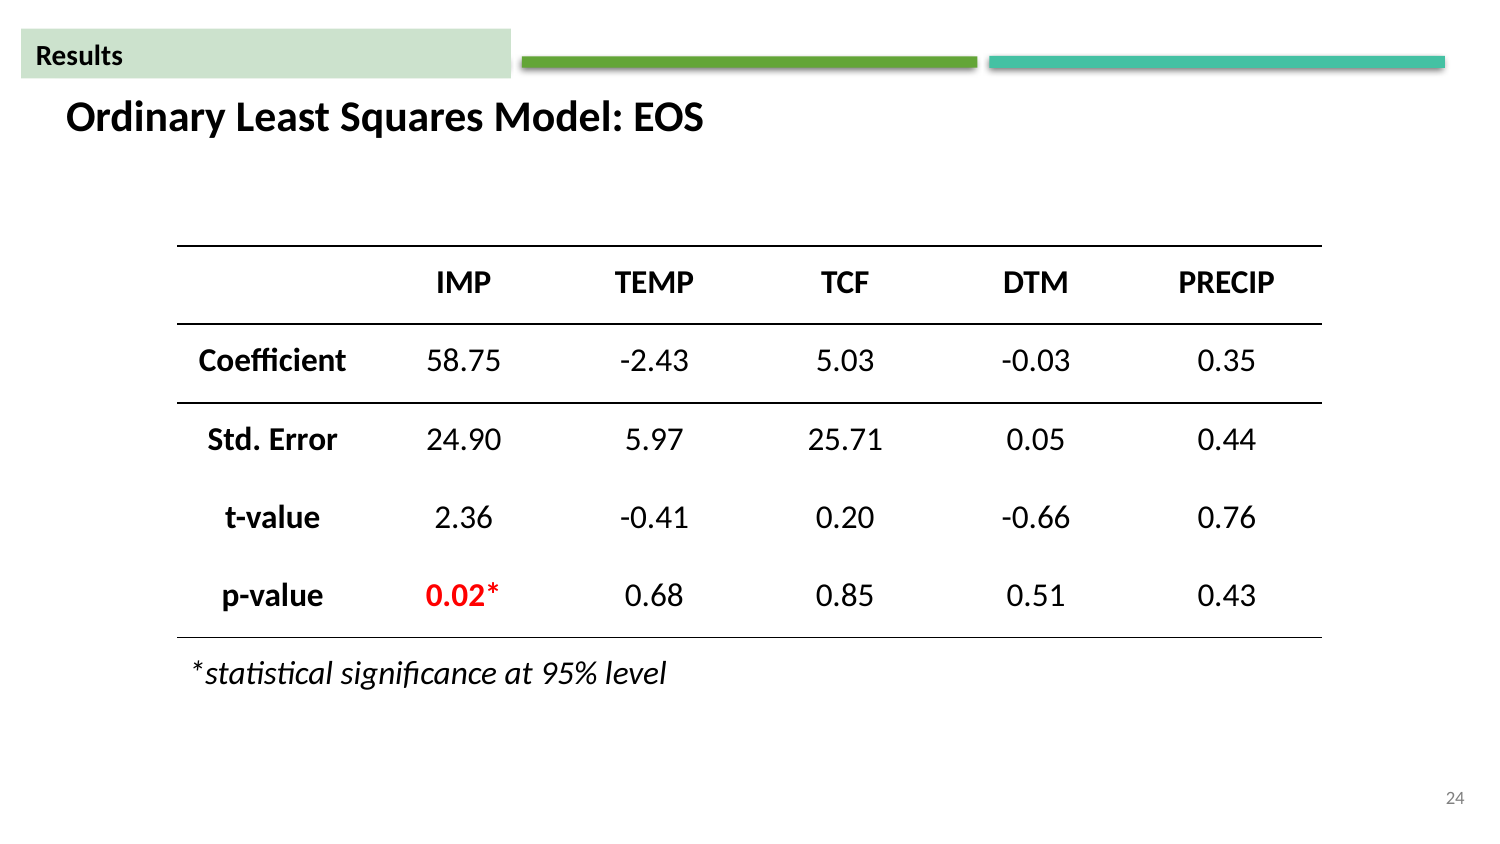

Results
# Ordinary Least Squares Model: EOS
|  | IMP | TEMP | TCF | DTM | PRECIP |
| --- | --- | --- | --- | --- | --- |
| Coefficient | 58.75 | -2.43 | 5.03 | -0.03 | 0.35 |
| Std. Error | 24.90 | 5.97 | 25.71 | 0.05 | 0.44 |
| t-value | 2.36 | -0.41 | 0.20 | -0.66 | 0.76 |
| p-value | 0.02\* | 0.68 | 0.85 | 0.51 | 0.43 |
| \*statistical significance at 95% level |  |  |  |  |  |
24